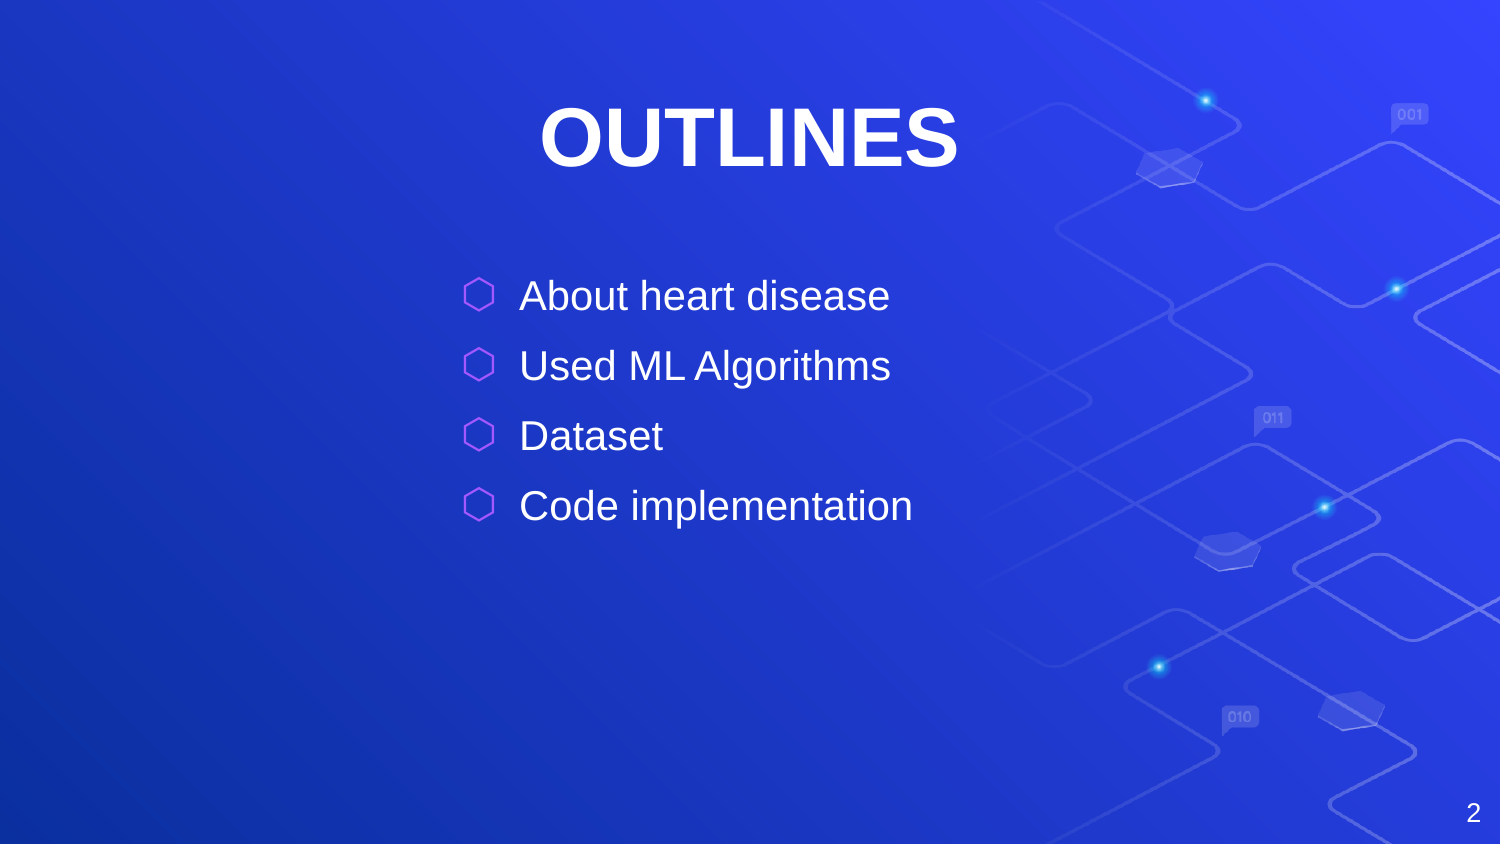

# OUTLINES
About heart disease
Used ML Algorithms
Dataset
Code implementation
2